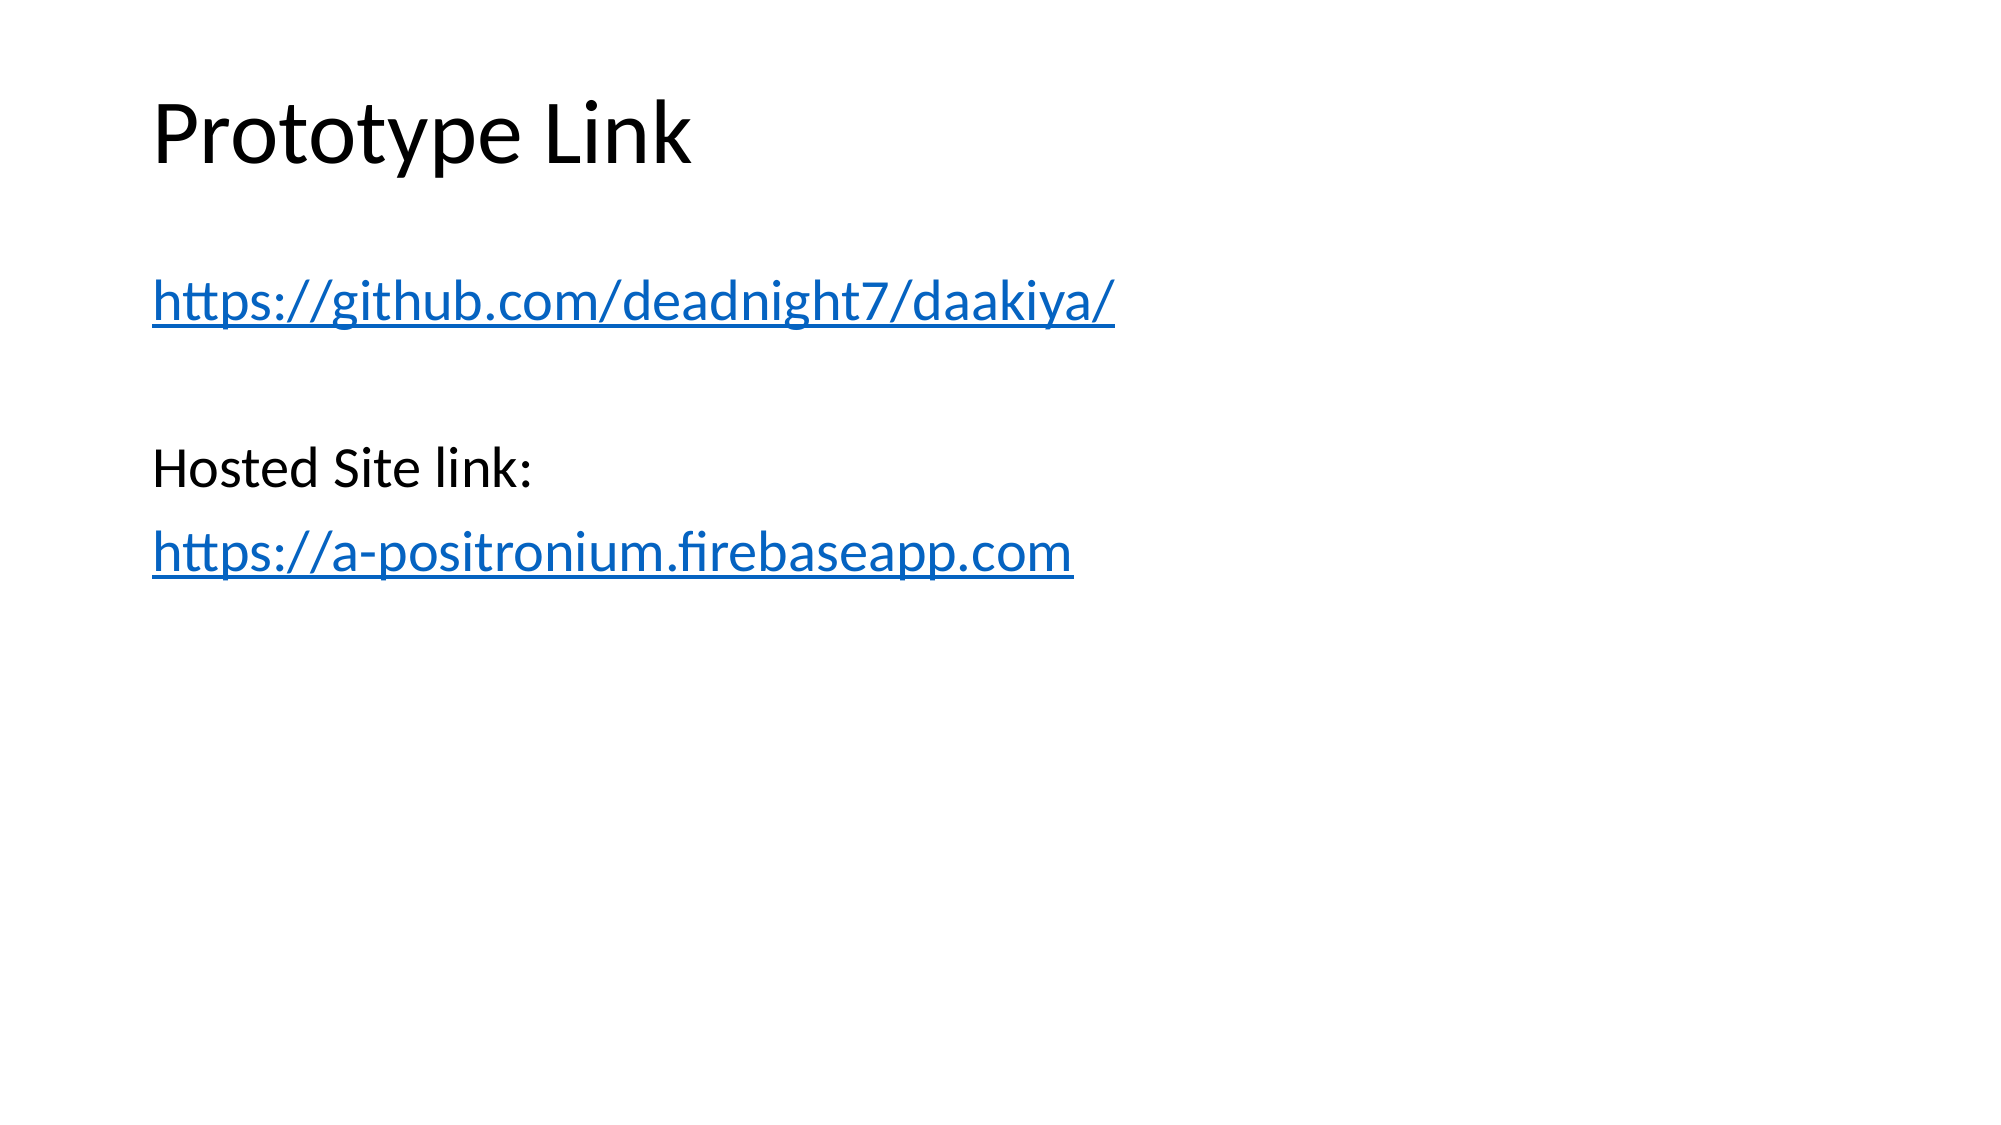

# Prototype Link
https://github.com/deadnight7/daakiya/

Hosted Site link:
https://a-positronium.firebaseapp.com